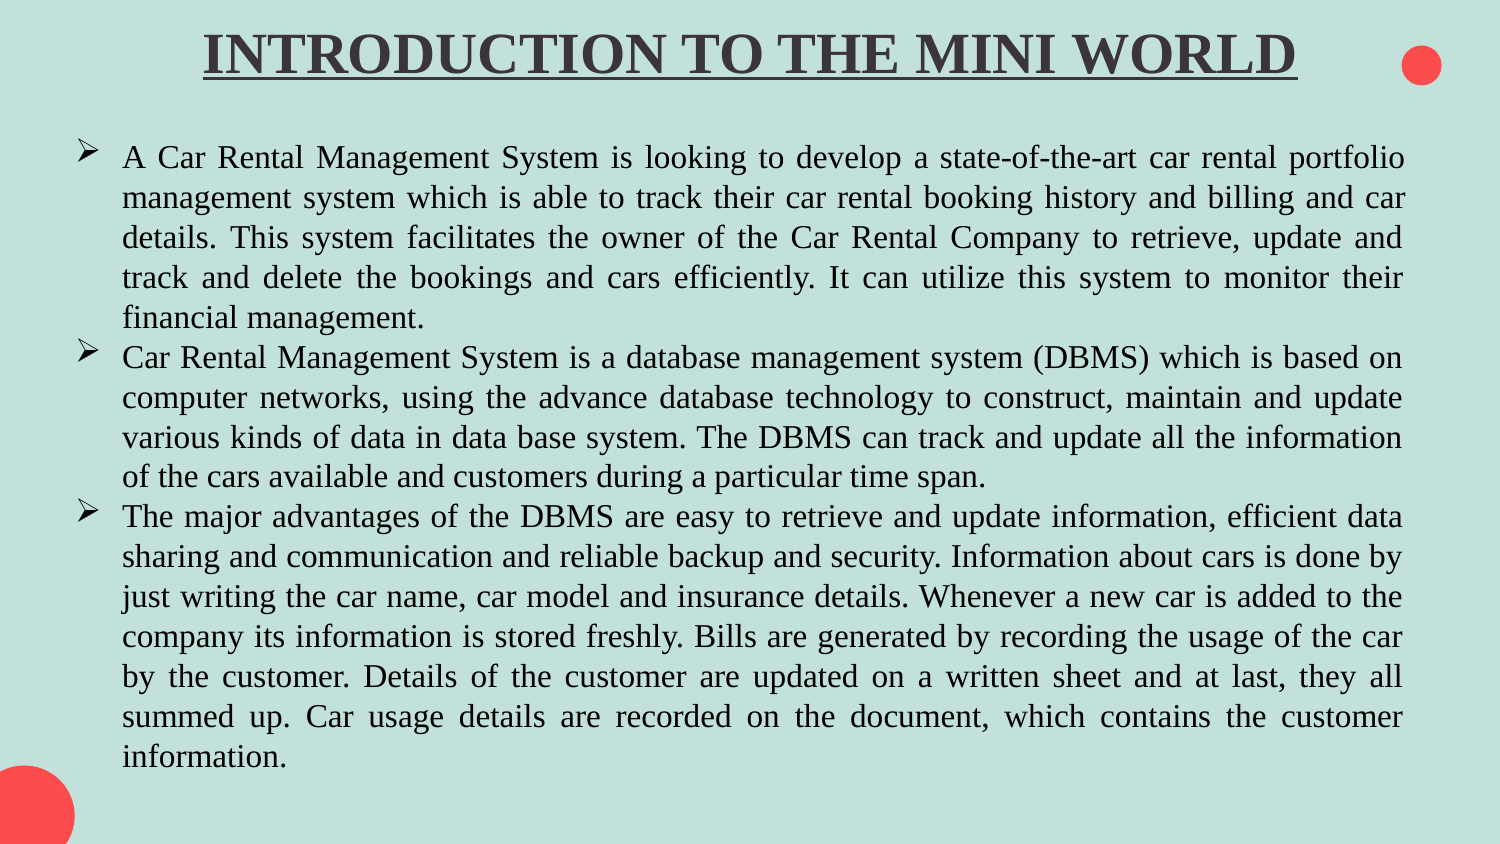

INTRODUCTION TO THE MINI WORLD
A Car Rental Management System is looking to develop a state-of-the-art car rental portfolio management system which is able to track their car rental booking history and billing and car details. This system facilitates the owner of the Car Rental Company to retrieve, update and track and delete the bookings and cars efficiently. It can utilize this system to monitor their financial management.
Car Rental Management System is a database management system (DBMS) which is based on computer networks, using the advance database technology to construct, maintain and update various kinds of data in data base system. The DBMS can track and update all the information of the cars available and customers during a particular time span.
The major advantages of the DBMS are easy to retrieve and update information, efficient data sharing and communication and reliable backup and security. Information about cars is done by just writing the car name, car model and insurance details. Whenever a new car is added to the company its information is stored freshly. Bills are generated by recording the usage of the car by the customer. Details of the customer are updated on a written sheet and at last, they all summed up. Car usage details are recorded on the document, which contains the customer information.